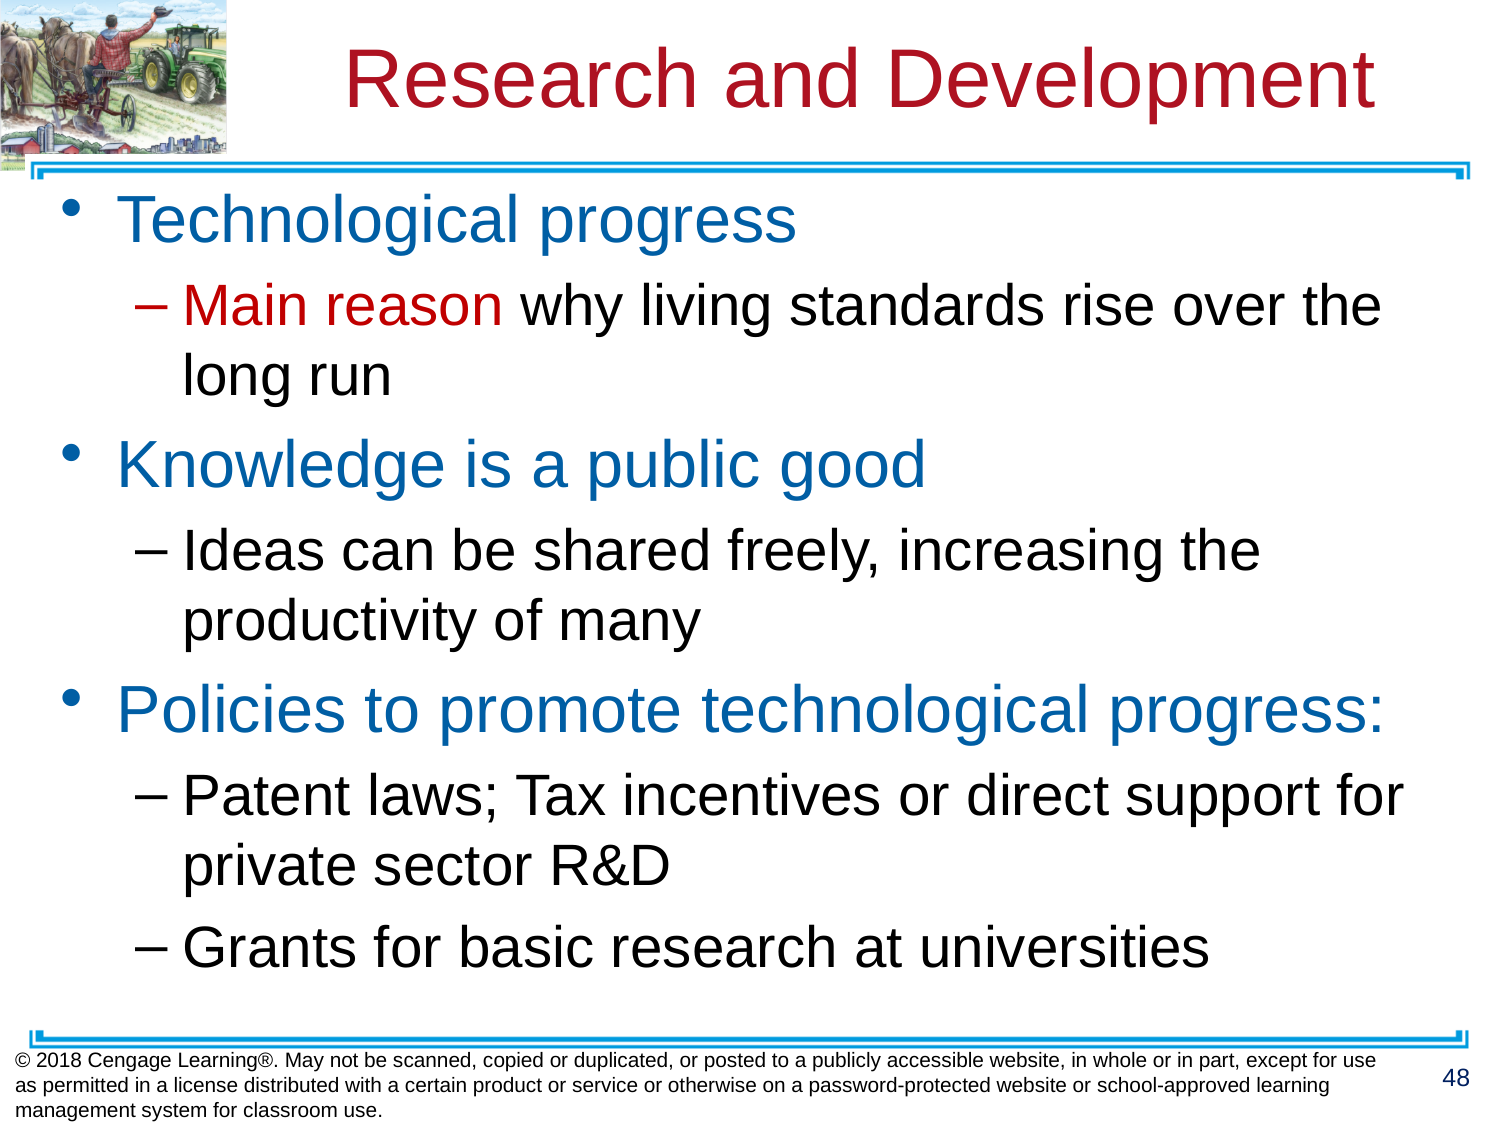

# Research and Development
Technological progress
Main reason why living standards rise over the long run
Knowledge is a public good
Ideas can be shared freely, increasing the productivity of many
Policies to promote technological progress:
Patent laws; Tax incentives or direct support for
private sector R&D
Grants for basic research at universities

© 2018 Cengage Learning®. May not be scanned, copied or duplicated, or posted to a publicly accessible website, in whole or in part, except for use as permitted in a license distributed with a certain product or service or otherwise on a password-protected website or school-approved learning management system for classroom use.
48